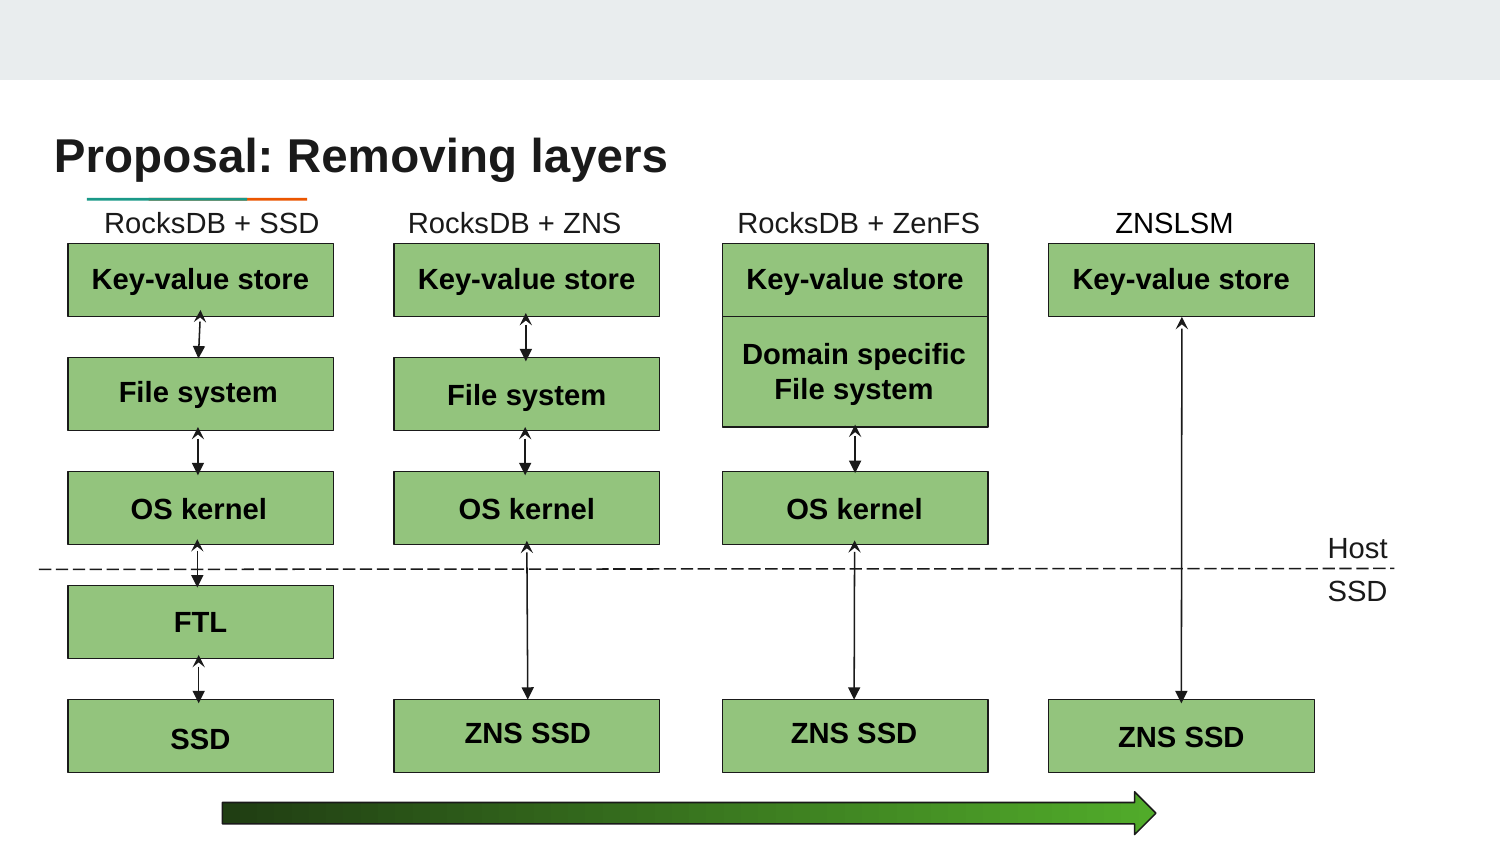

# Proposal: Removing layers
RocksDB + SSD
RocksDB + ZNS
RocksDB + ZenFS
ZNSLSM

Key-value store
Key-value store
Key-value store
Key-value store

Domain specific File system

File system
File system

OS kernel
OS kernel
OS kernel
Host
SSD

FTL
ZNS SSD

ZNS SSD

ZNS SSD
SSD